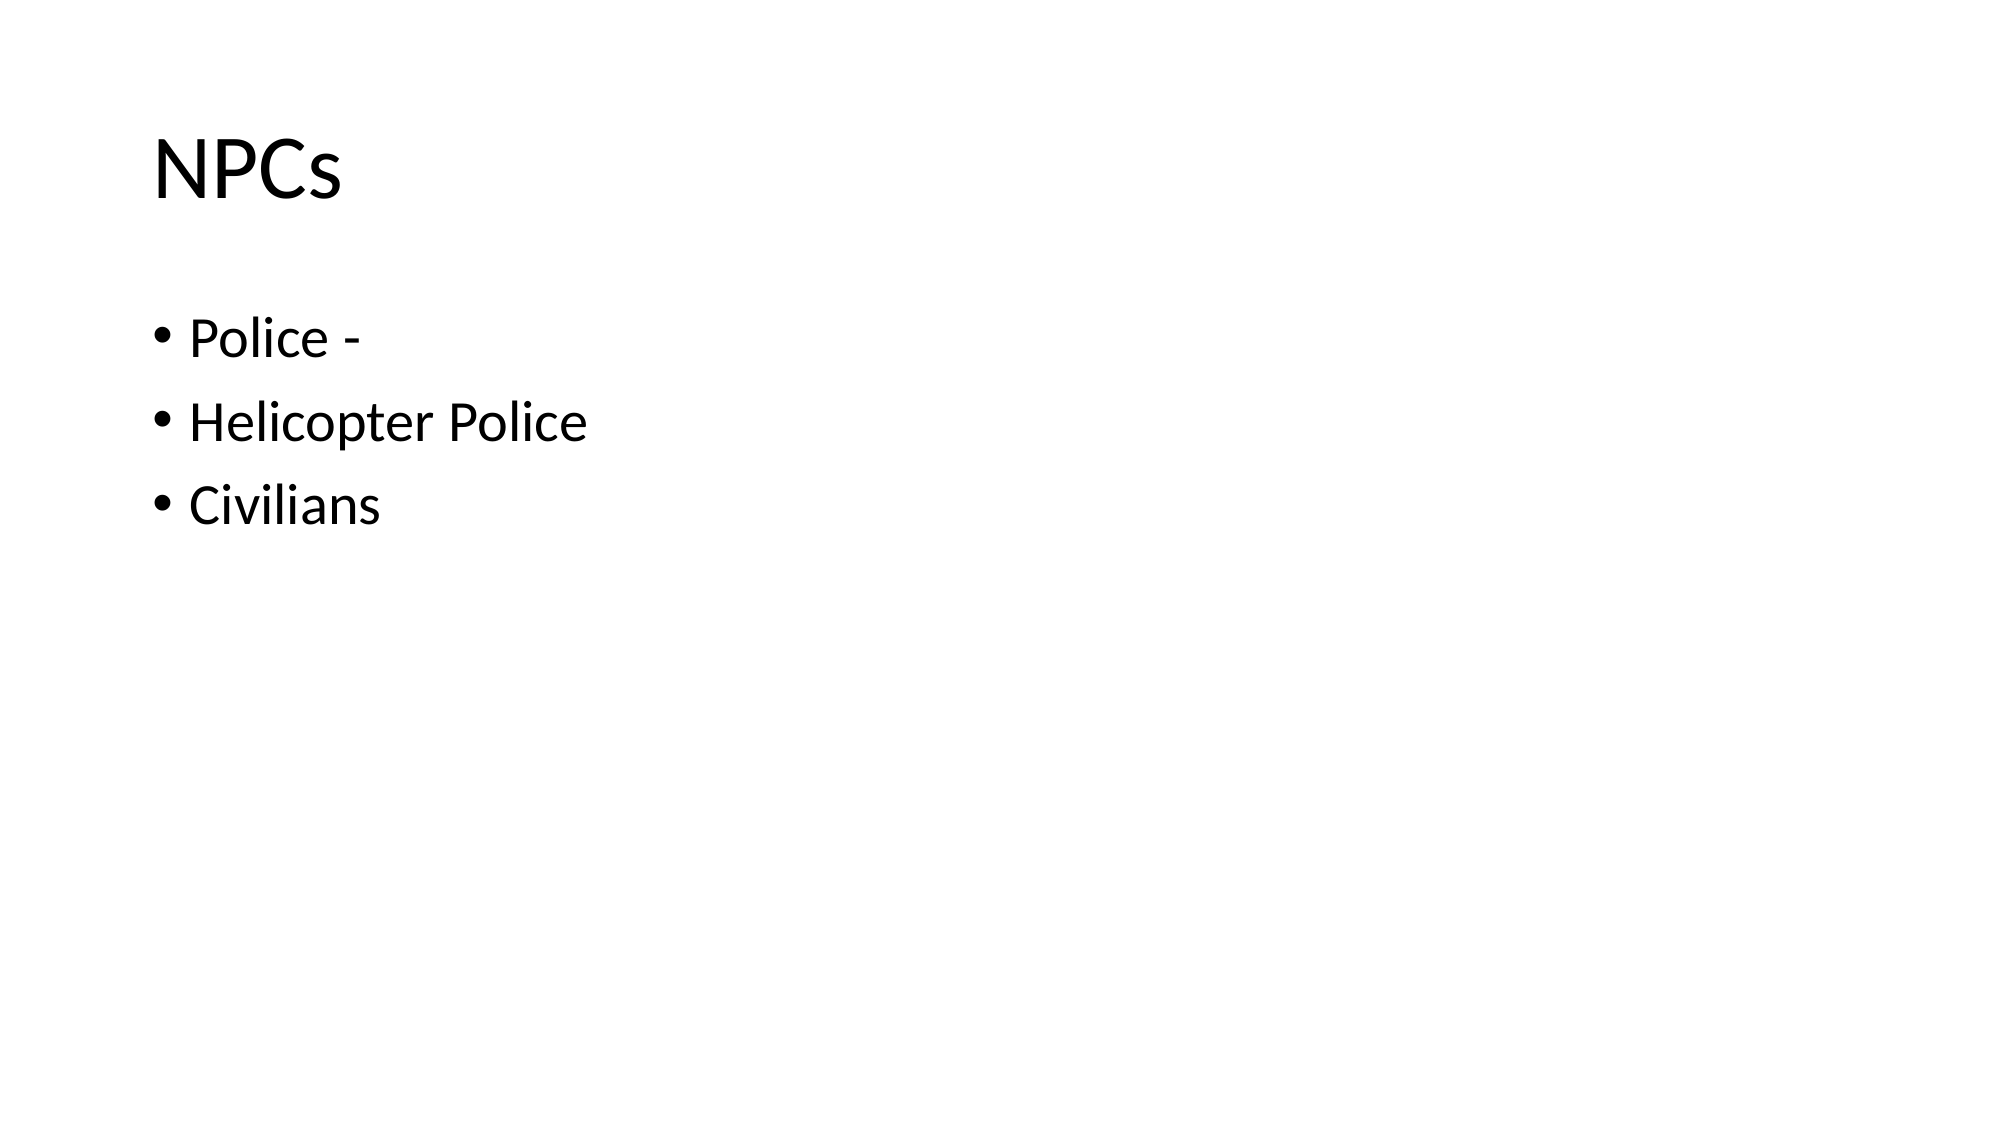

# NPCs
Police -
Helicopter Police
Civilians